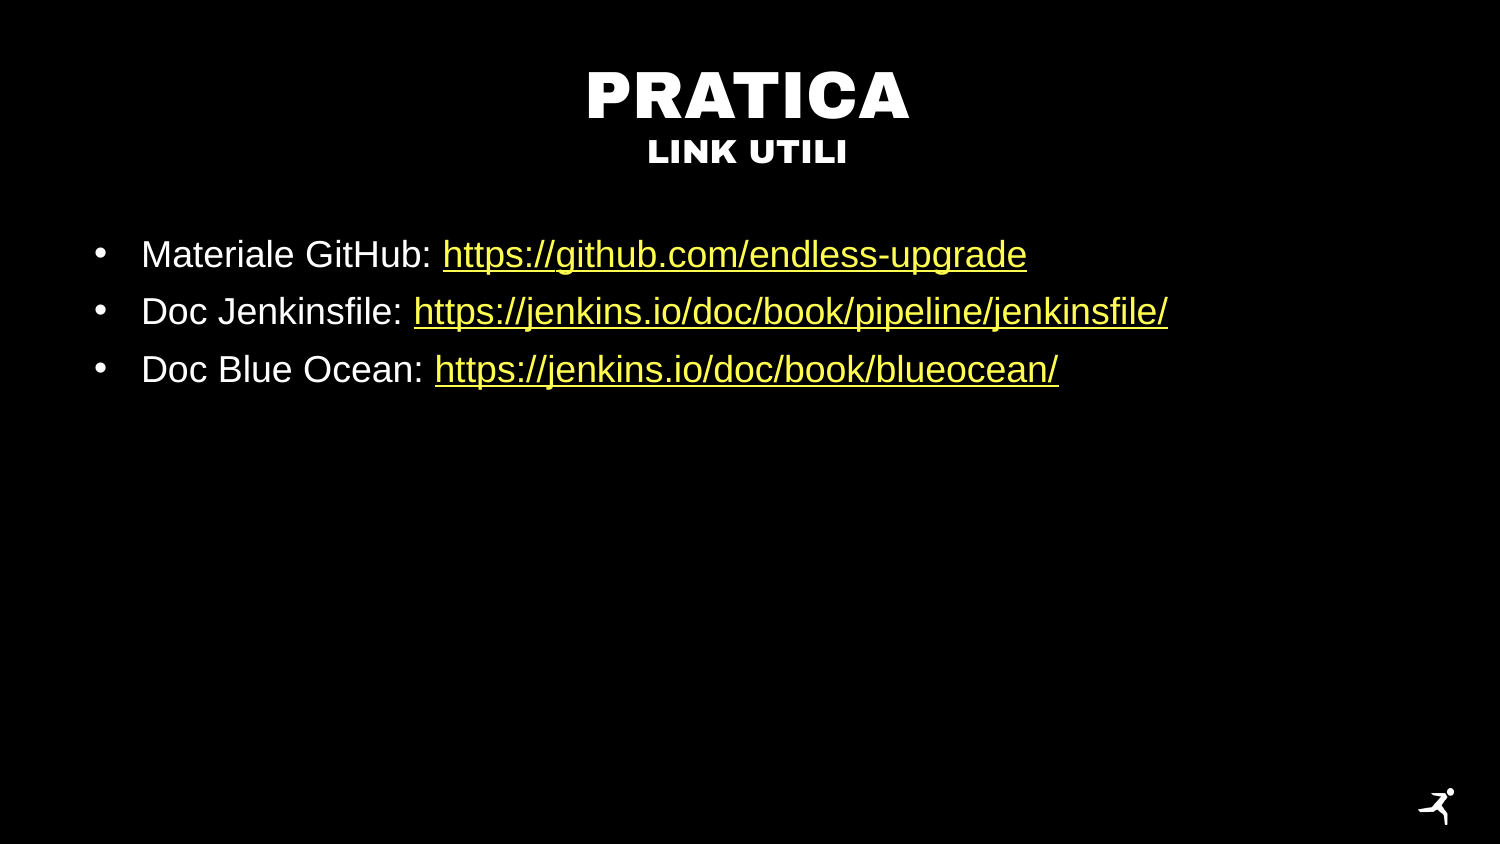

# pratica
Link utili
Materiale GitHub: https://github.com/endless-upgrade
Doc Jenkinsfile: https://jenkins.io/doc/book/pipeline/jenkinsfile/
Doc Blue Ocean: https://jenkins.io/doc/book/blueocean/